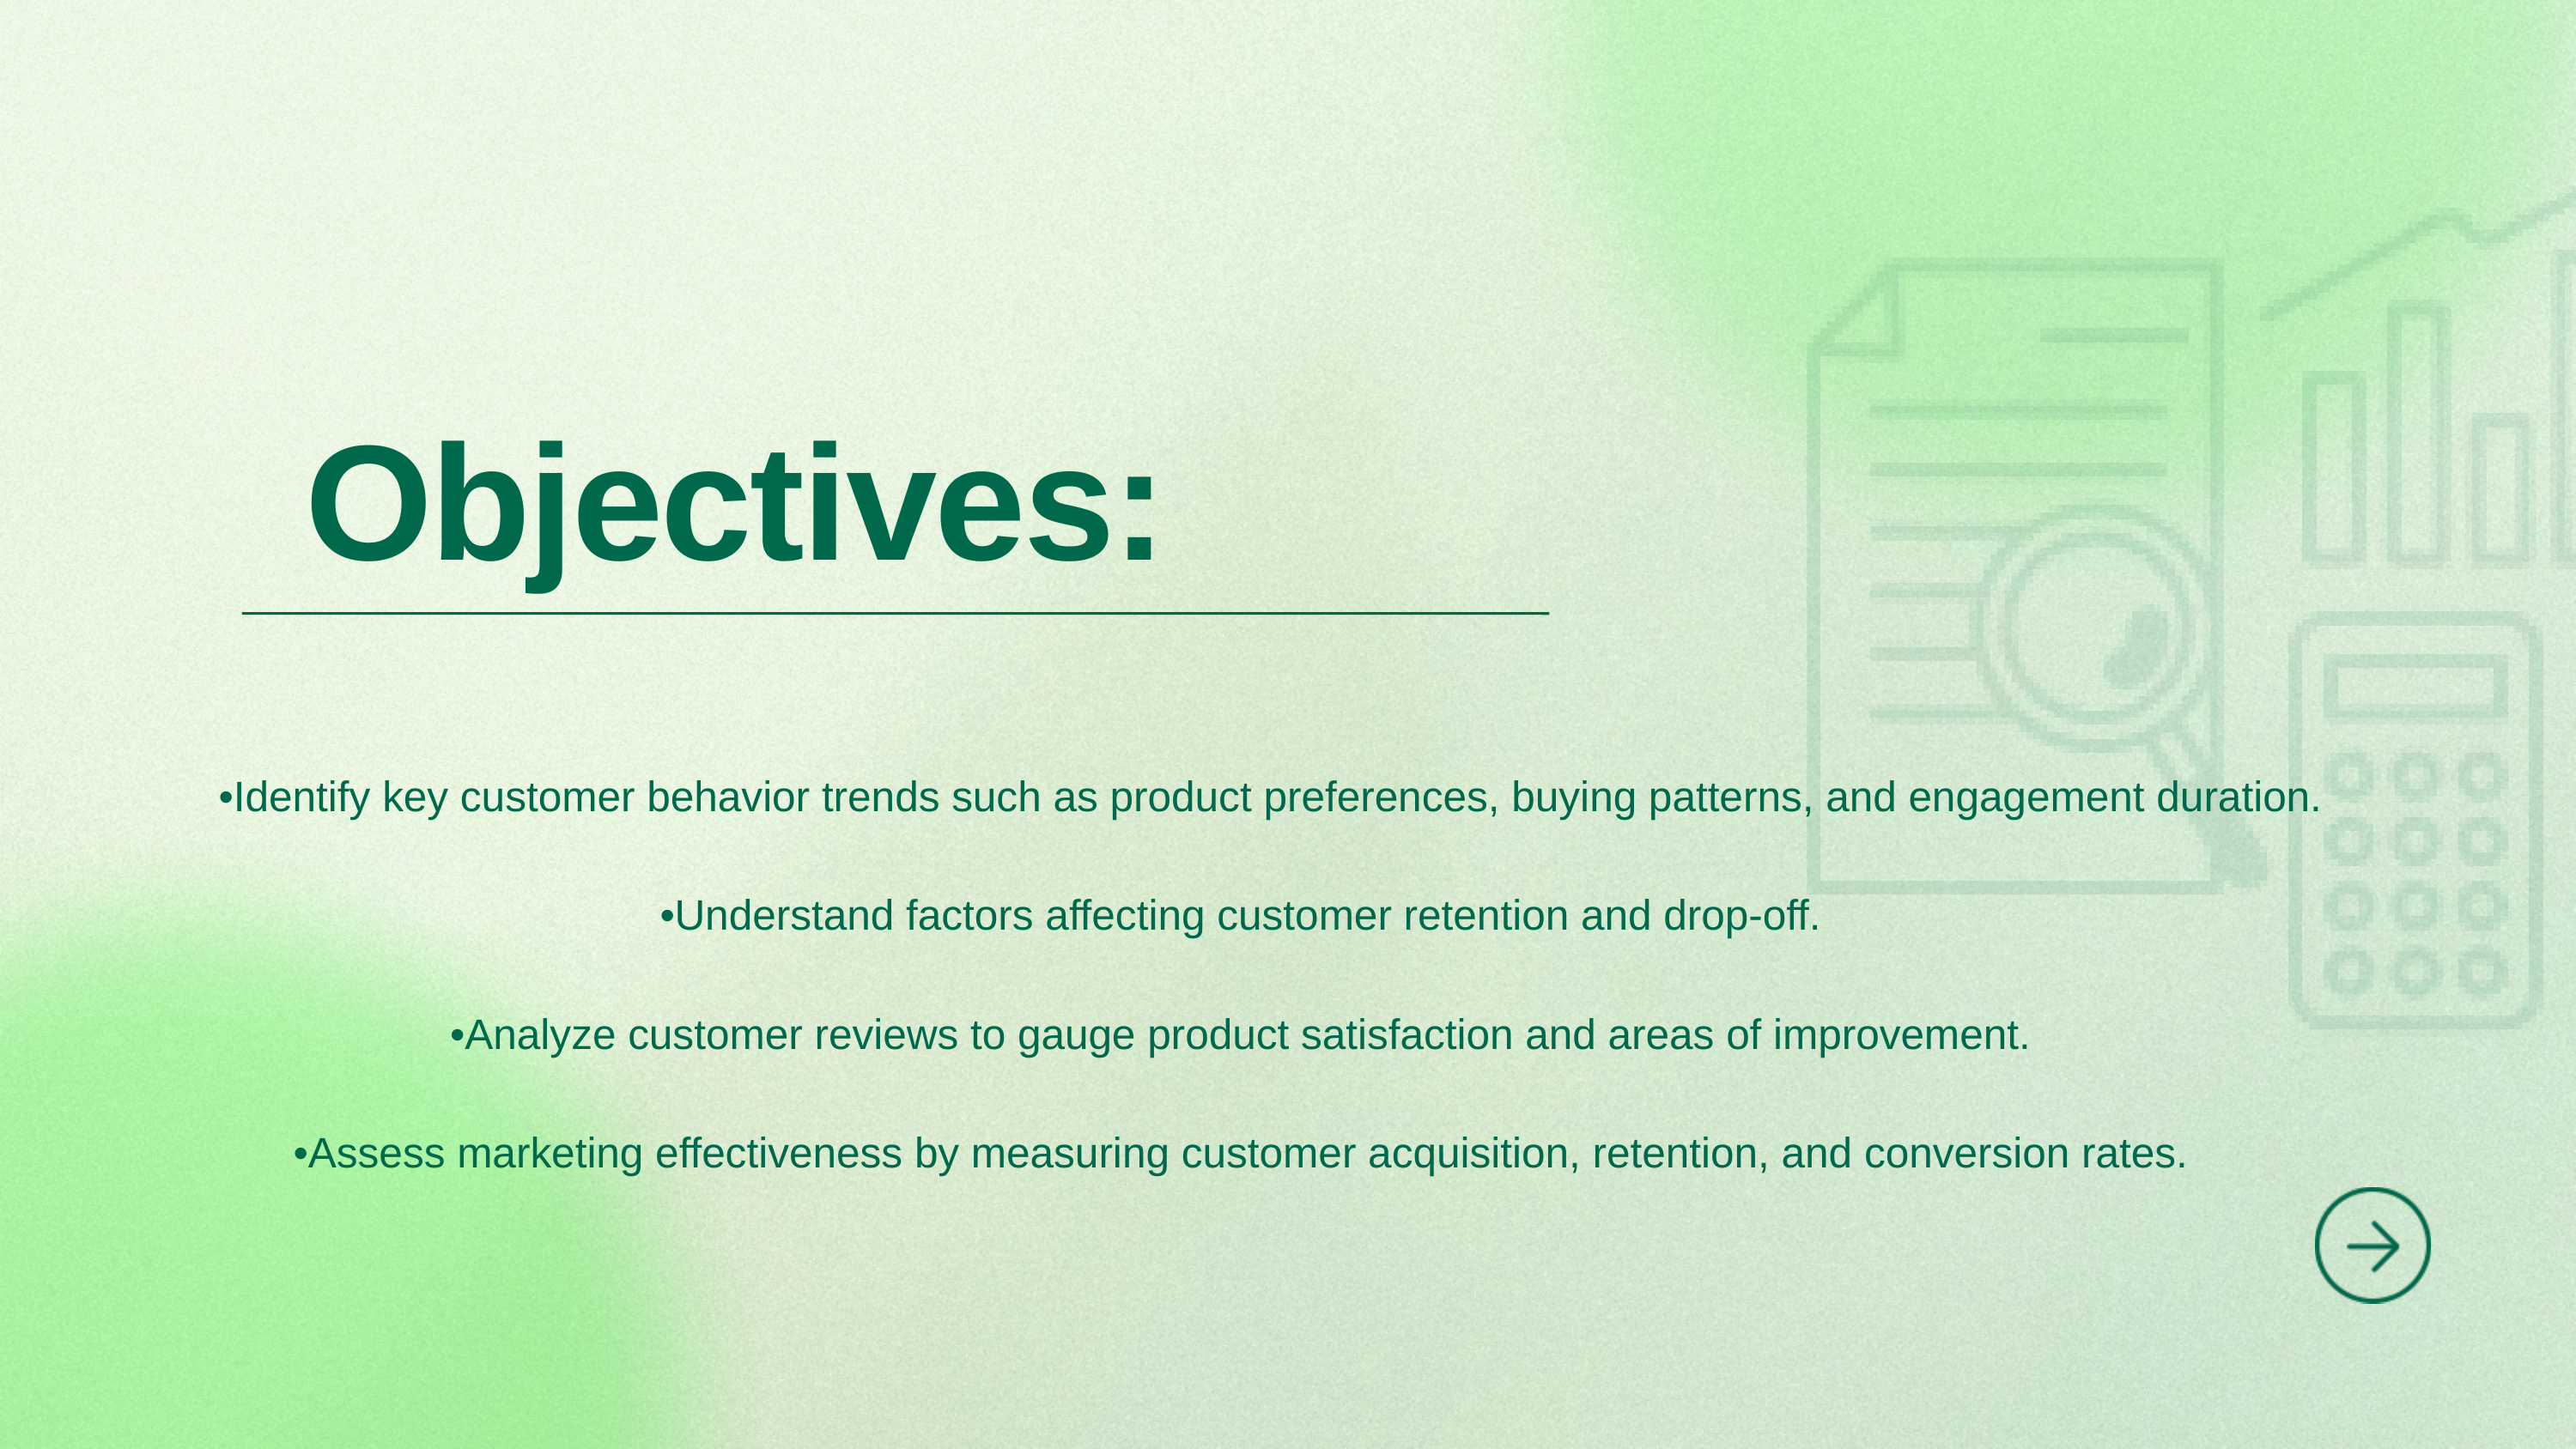

Objectives:

     •Identify key customer behavior trends such as product preferences, buying patterns, and engagement duration.

•Understand factors affecting customer retention and drop-off.

•Analyze customer reviews to gauge product satisfaction and areas of improvement.

•Assess marketing effectiveness by measuring customer acquisition, retention, and conversion rates.